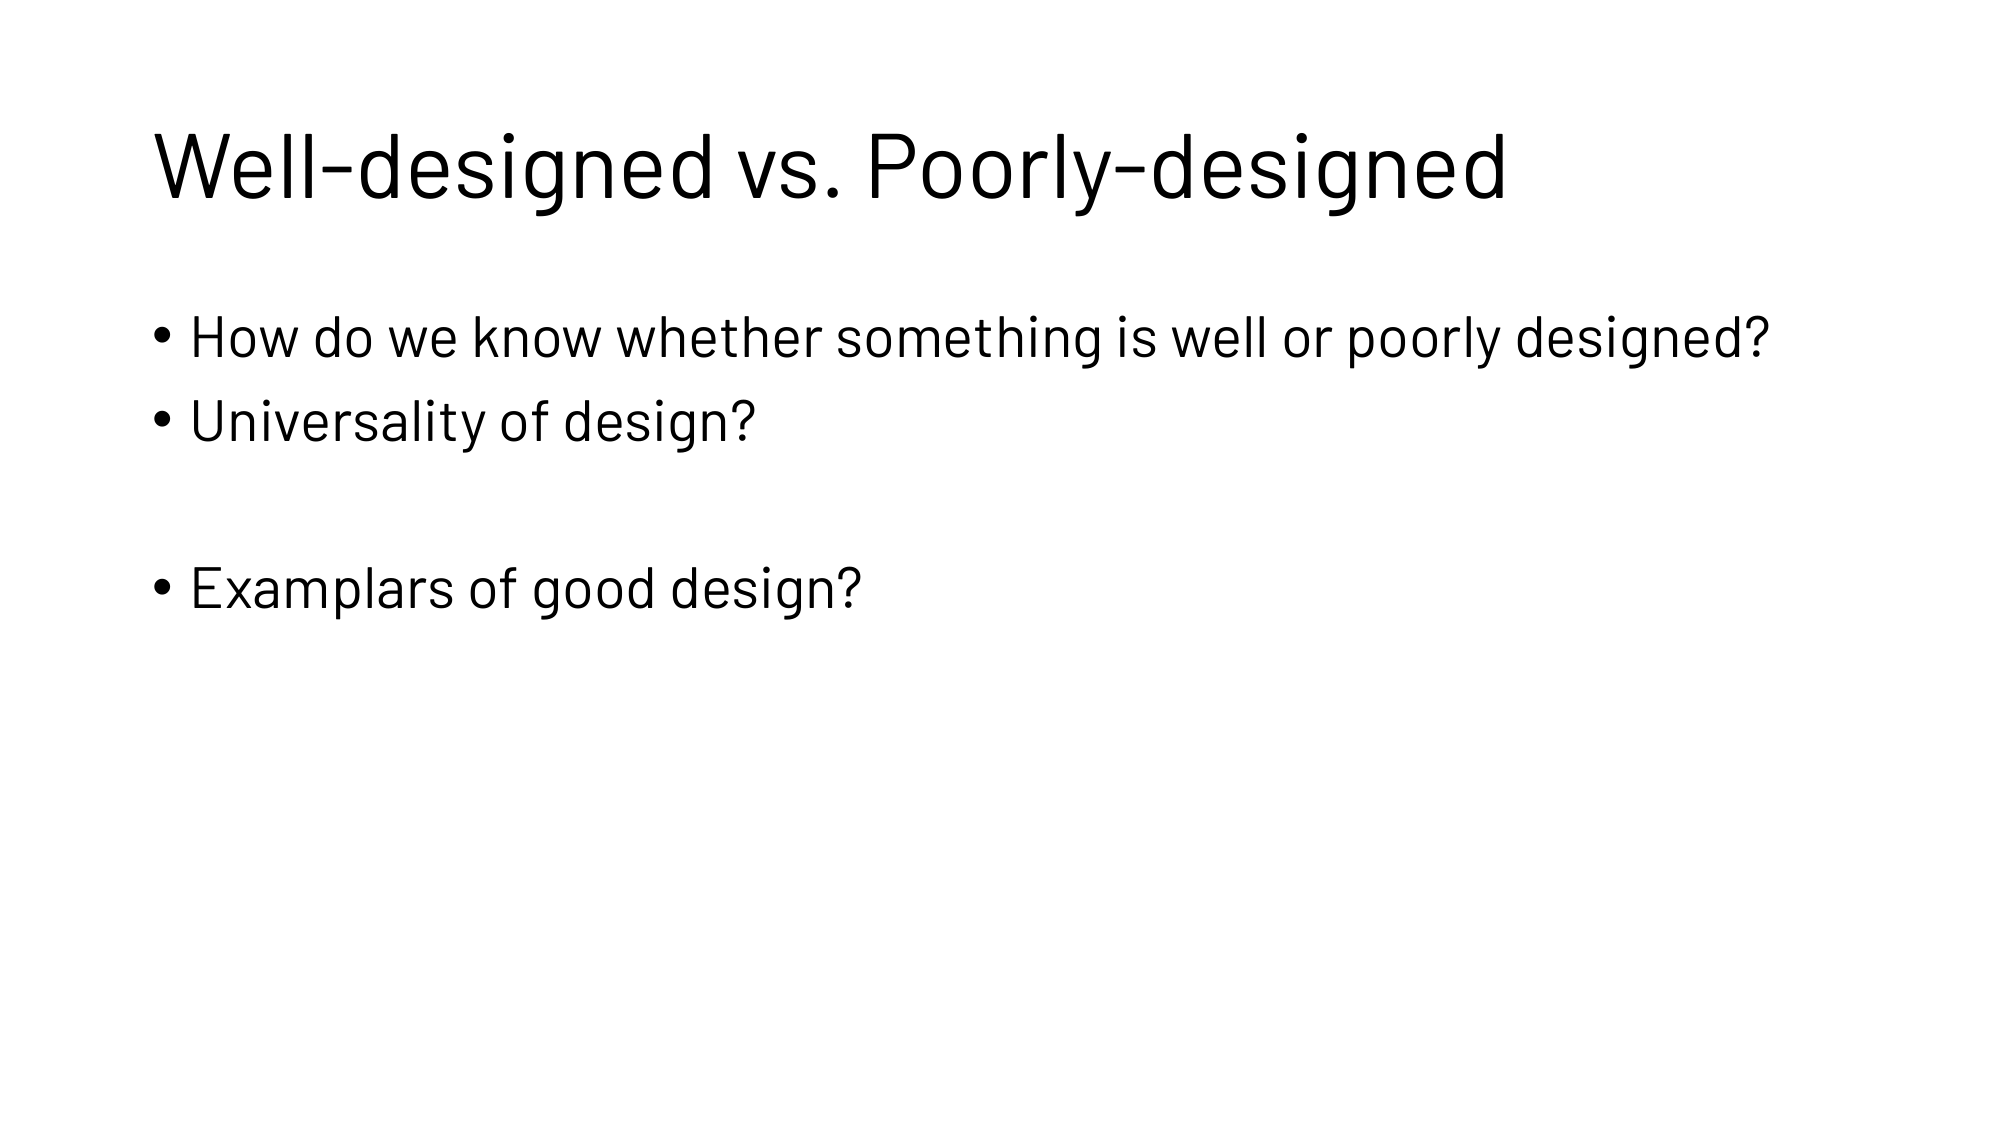

# Well-designed vs. Poorly-designed
How do we know whether something is well or poorly designed?
Universality of design?

Examplars of good design?